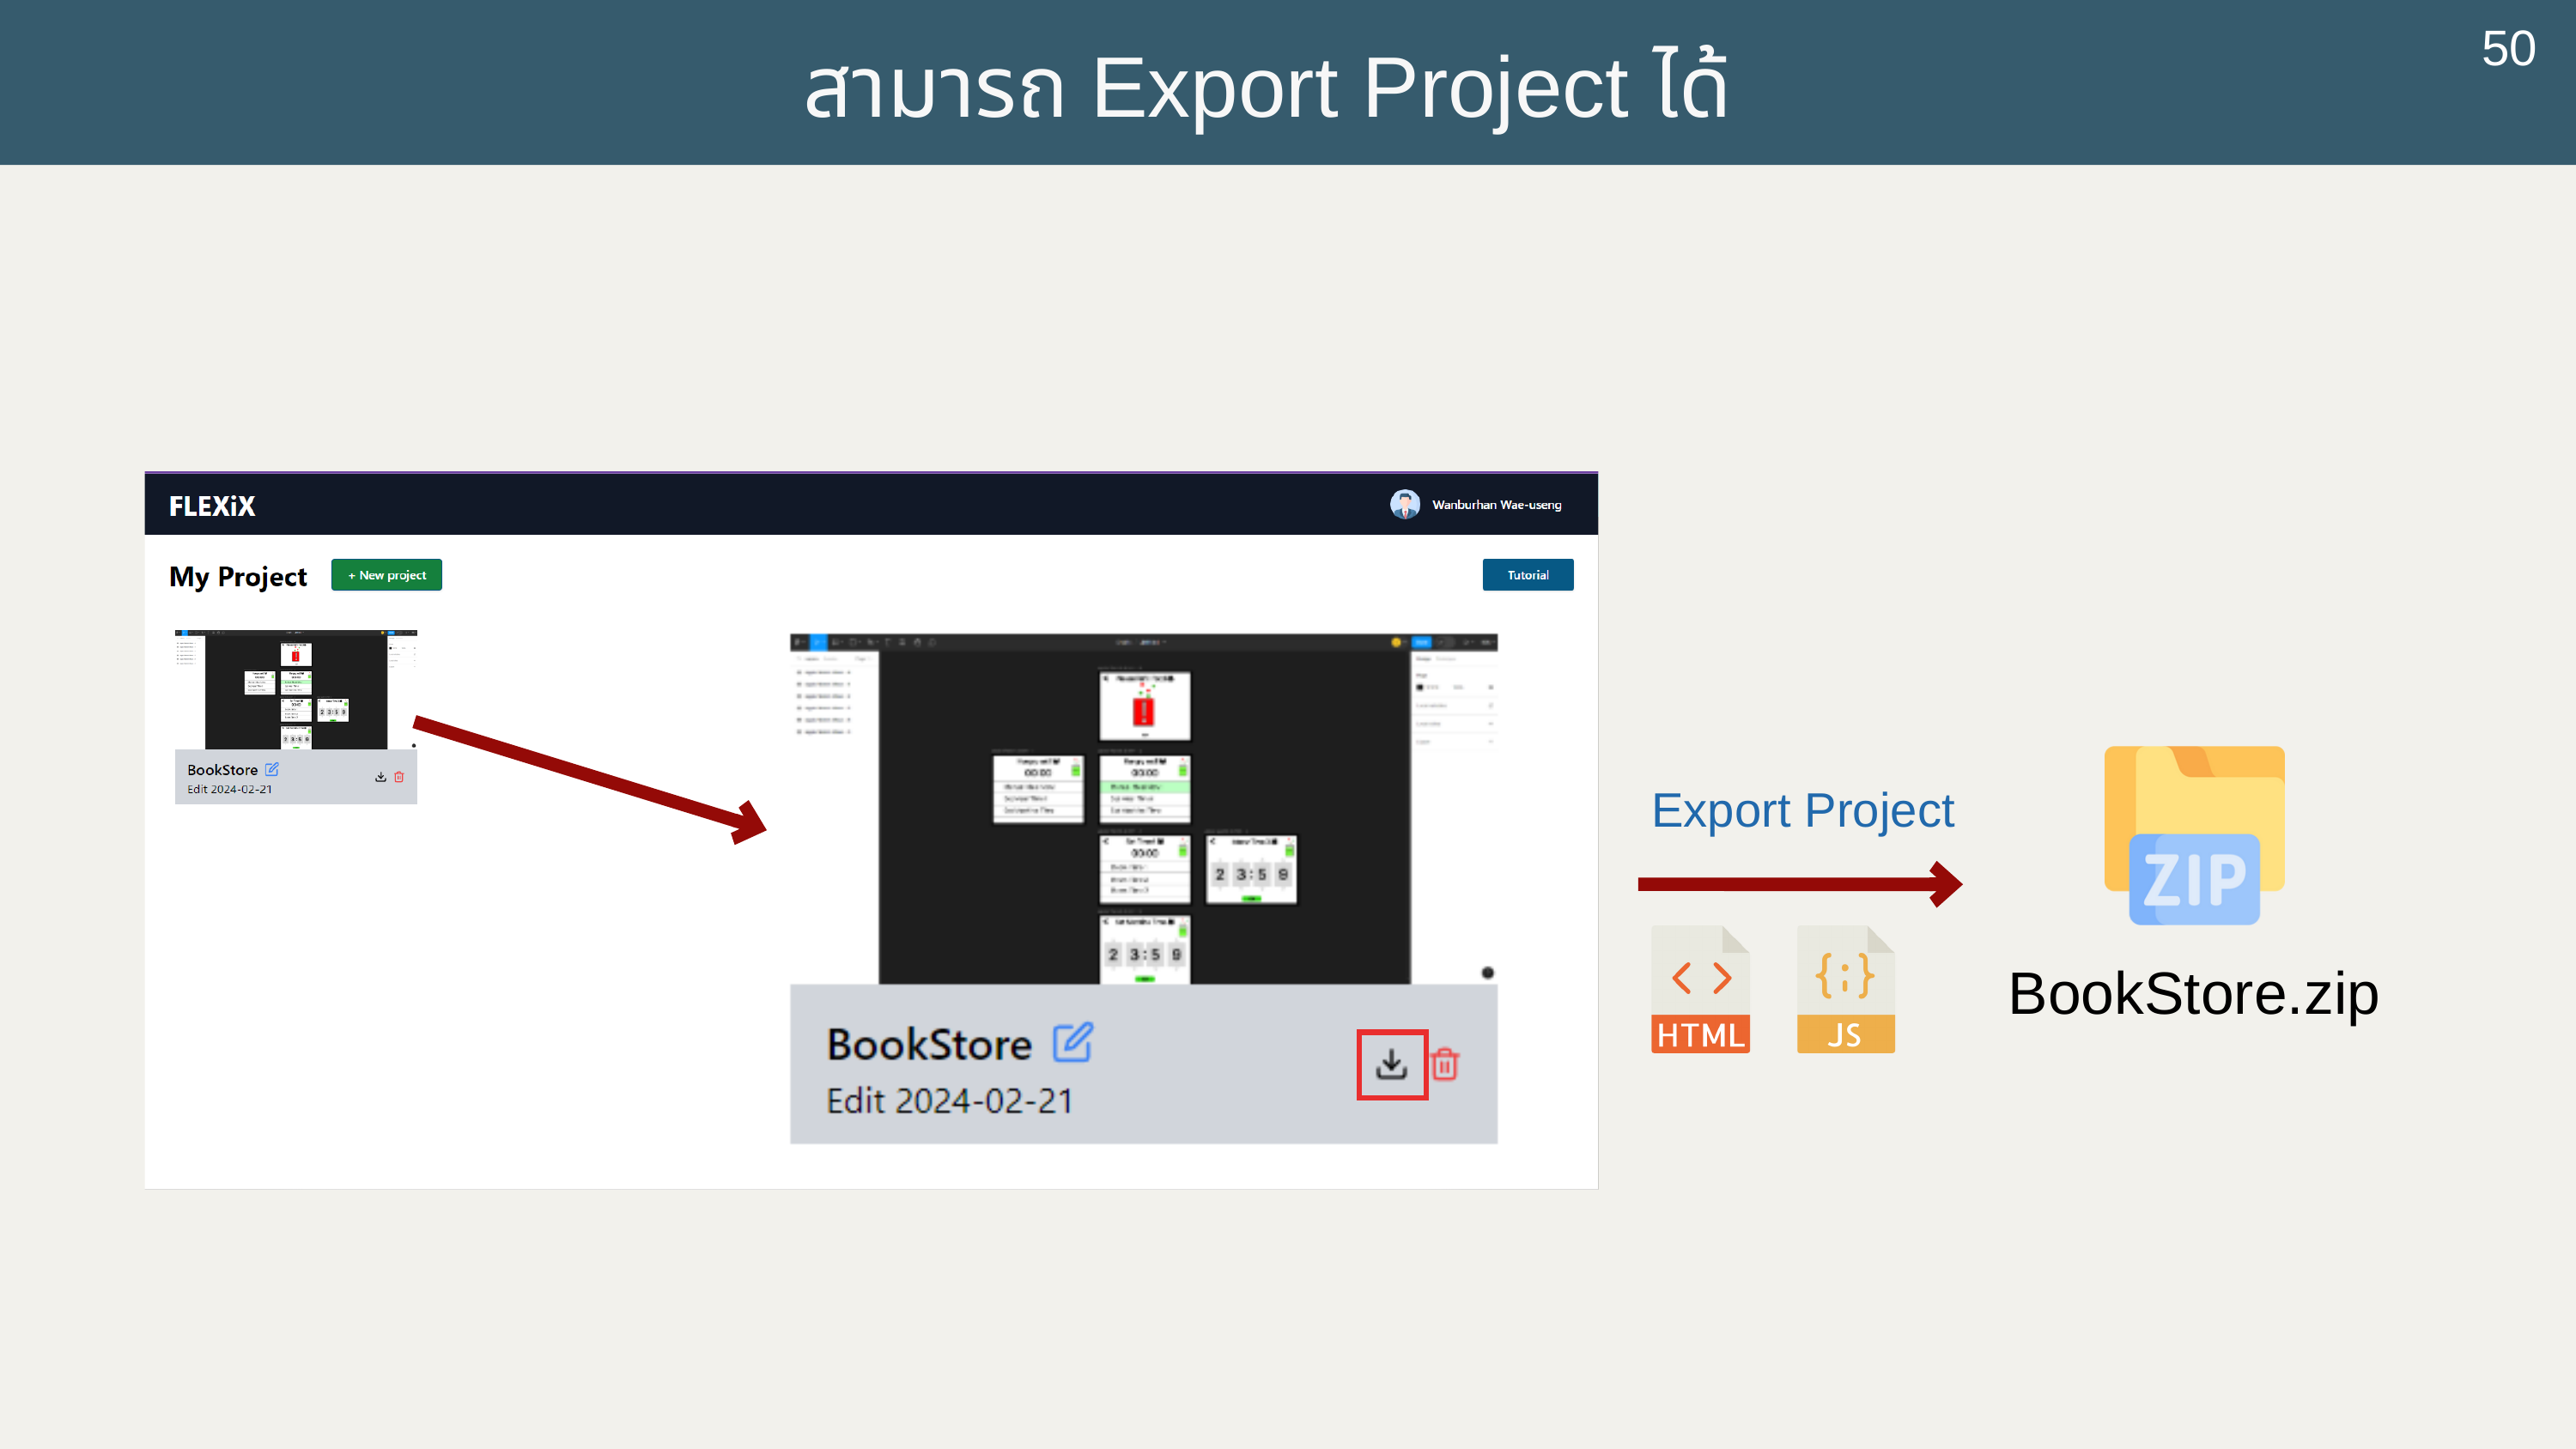

50
12
สามารถ Export Project ได้

Export Project

BookStore.zip